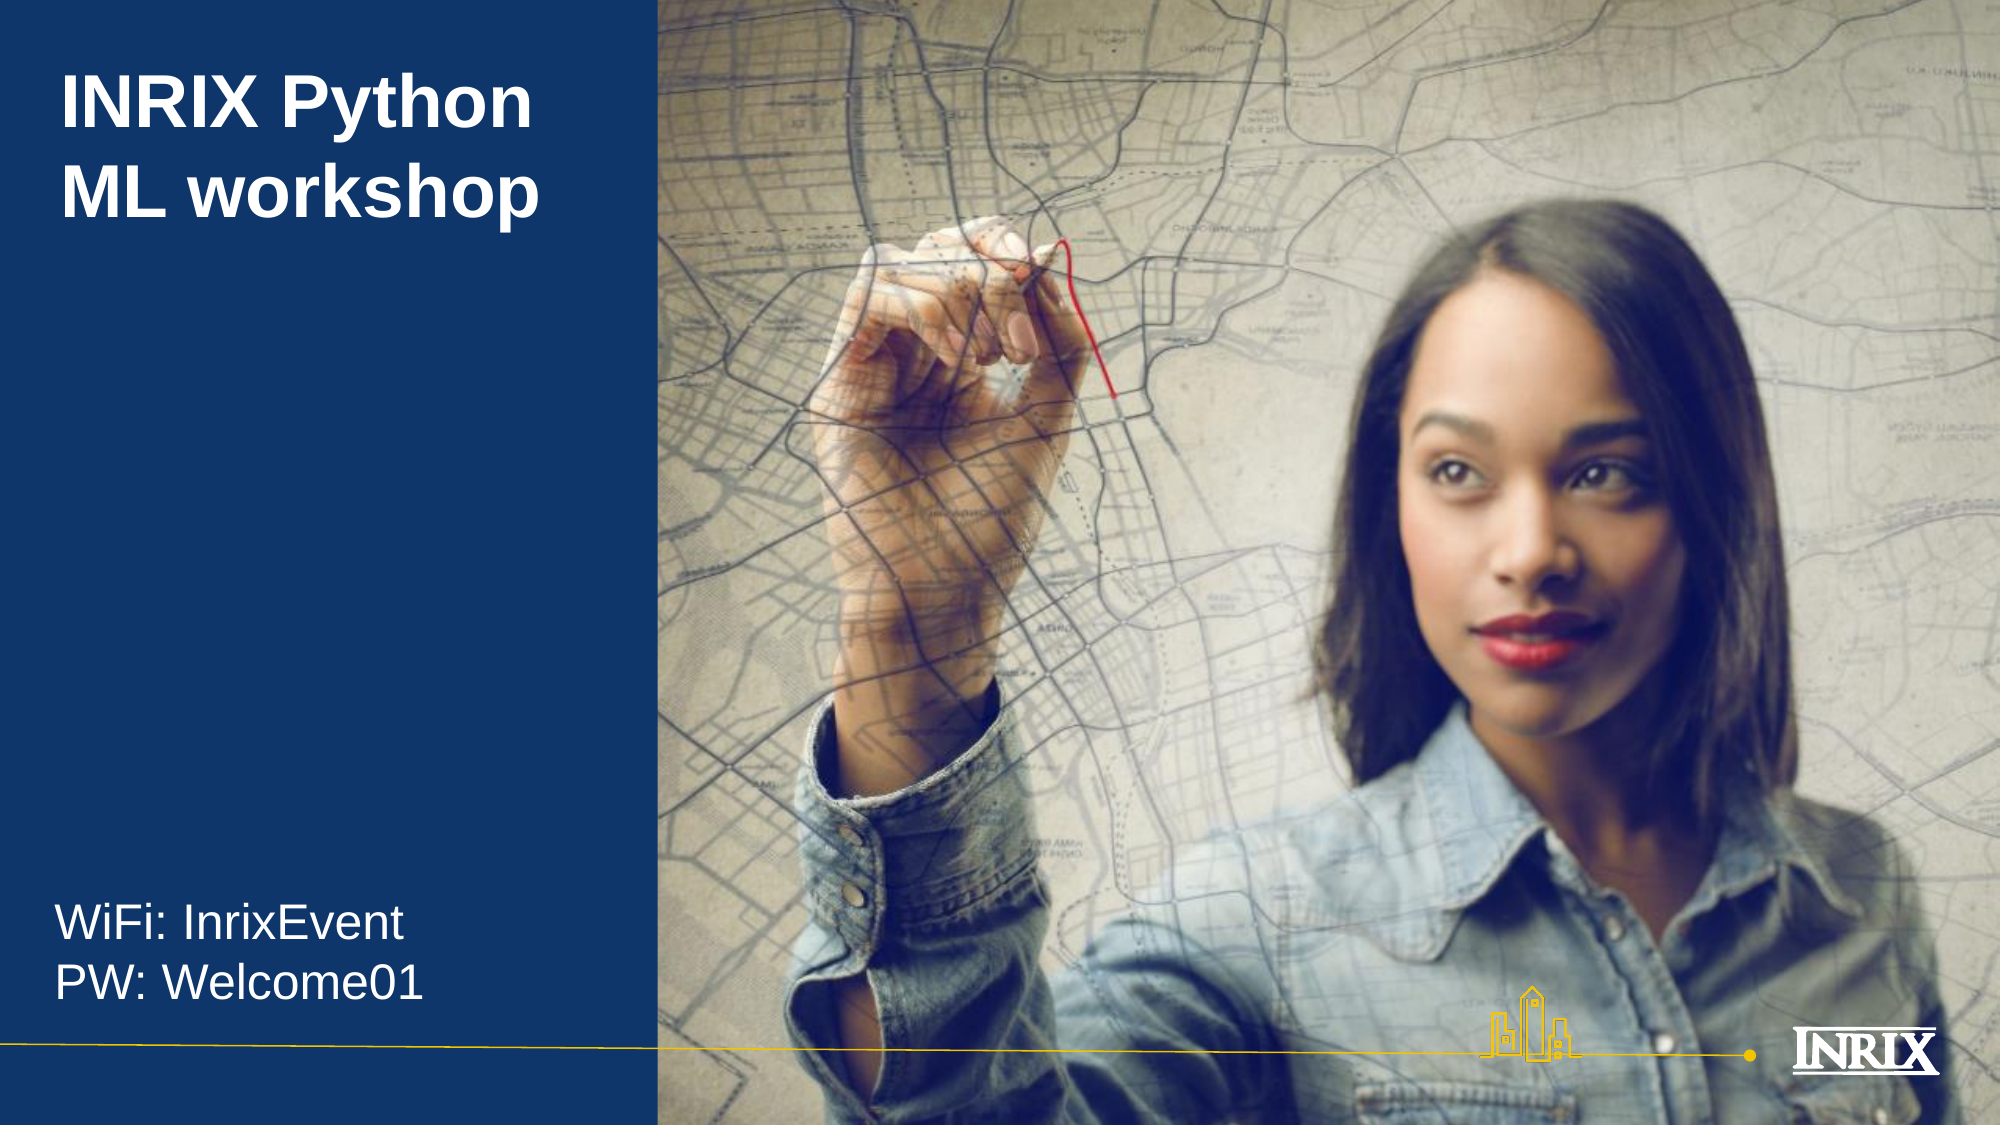

# INRIX Python ML workshop
WiFi: InrixEvent
PW: Welcome01